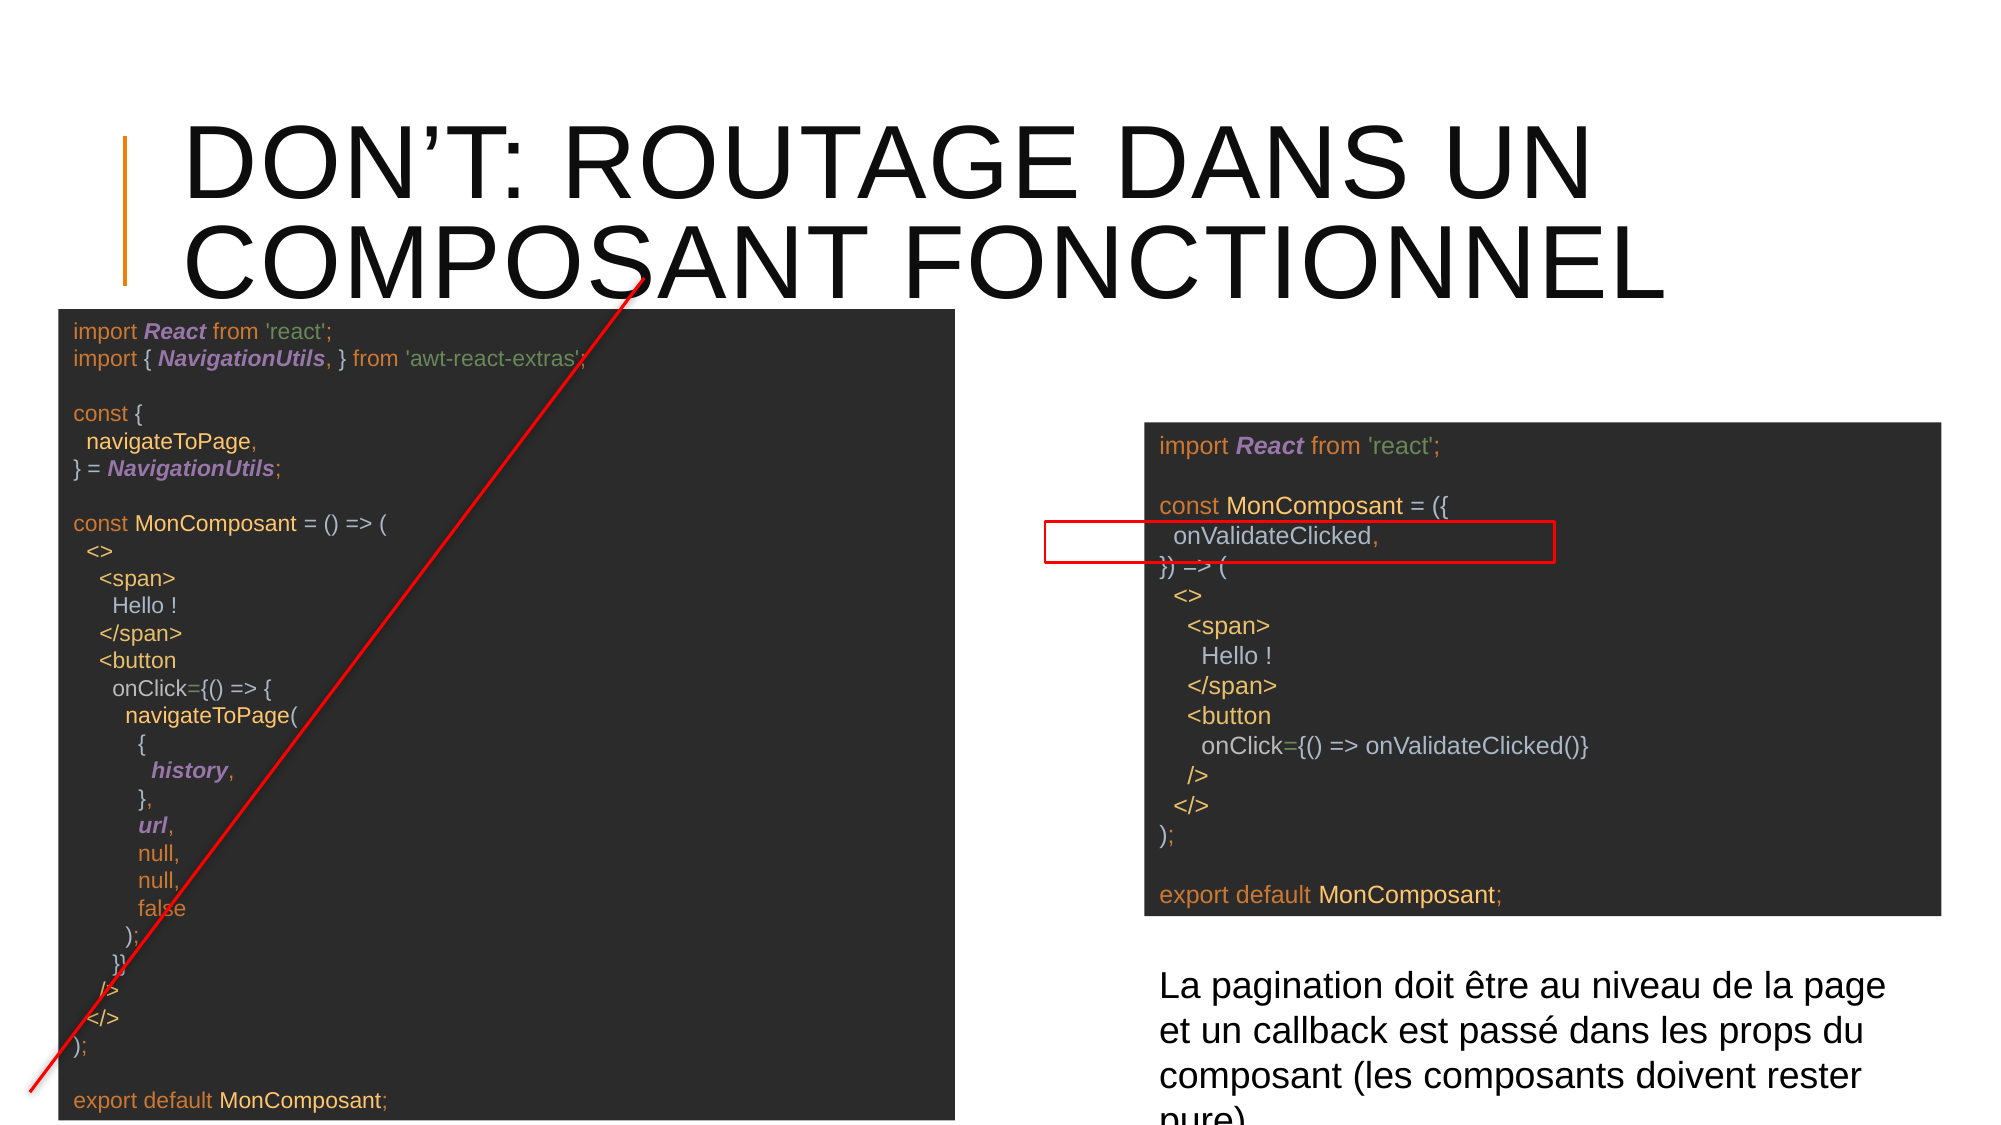

# DON’T: Routage dans un Composant Fonctionnel
import React from 'react';
import { NavigationUtils, } from 'awt-react-extras';
const {
  navigateToPage,
} = NavigationUtils;
const MonComposant = () => (
  <>
    <span>
      Hello !
    </span>
    <button
      onClick={() => {
        navigateToPage(
          {
            history,
          },
          url,
          null,
          null,
          false
        );
      }}
    />
  </>
);
export default MonComposant;
import React from 'react';
const MonComposant = ({
  onValidateClicked,
}) => (
  <>
    <span>
      Hello !
    </span>
    <button
      onClick={() => onValidateClicked()}
    />
  </>
);
export default MonComposant;

La pagination doit être au niveau de la page et un callback est passé dans les props du composant (les composants doivent rester pure).